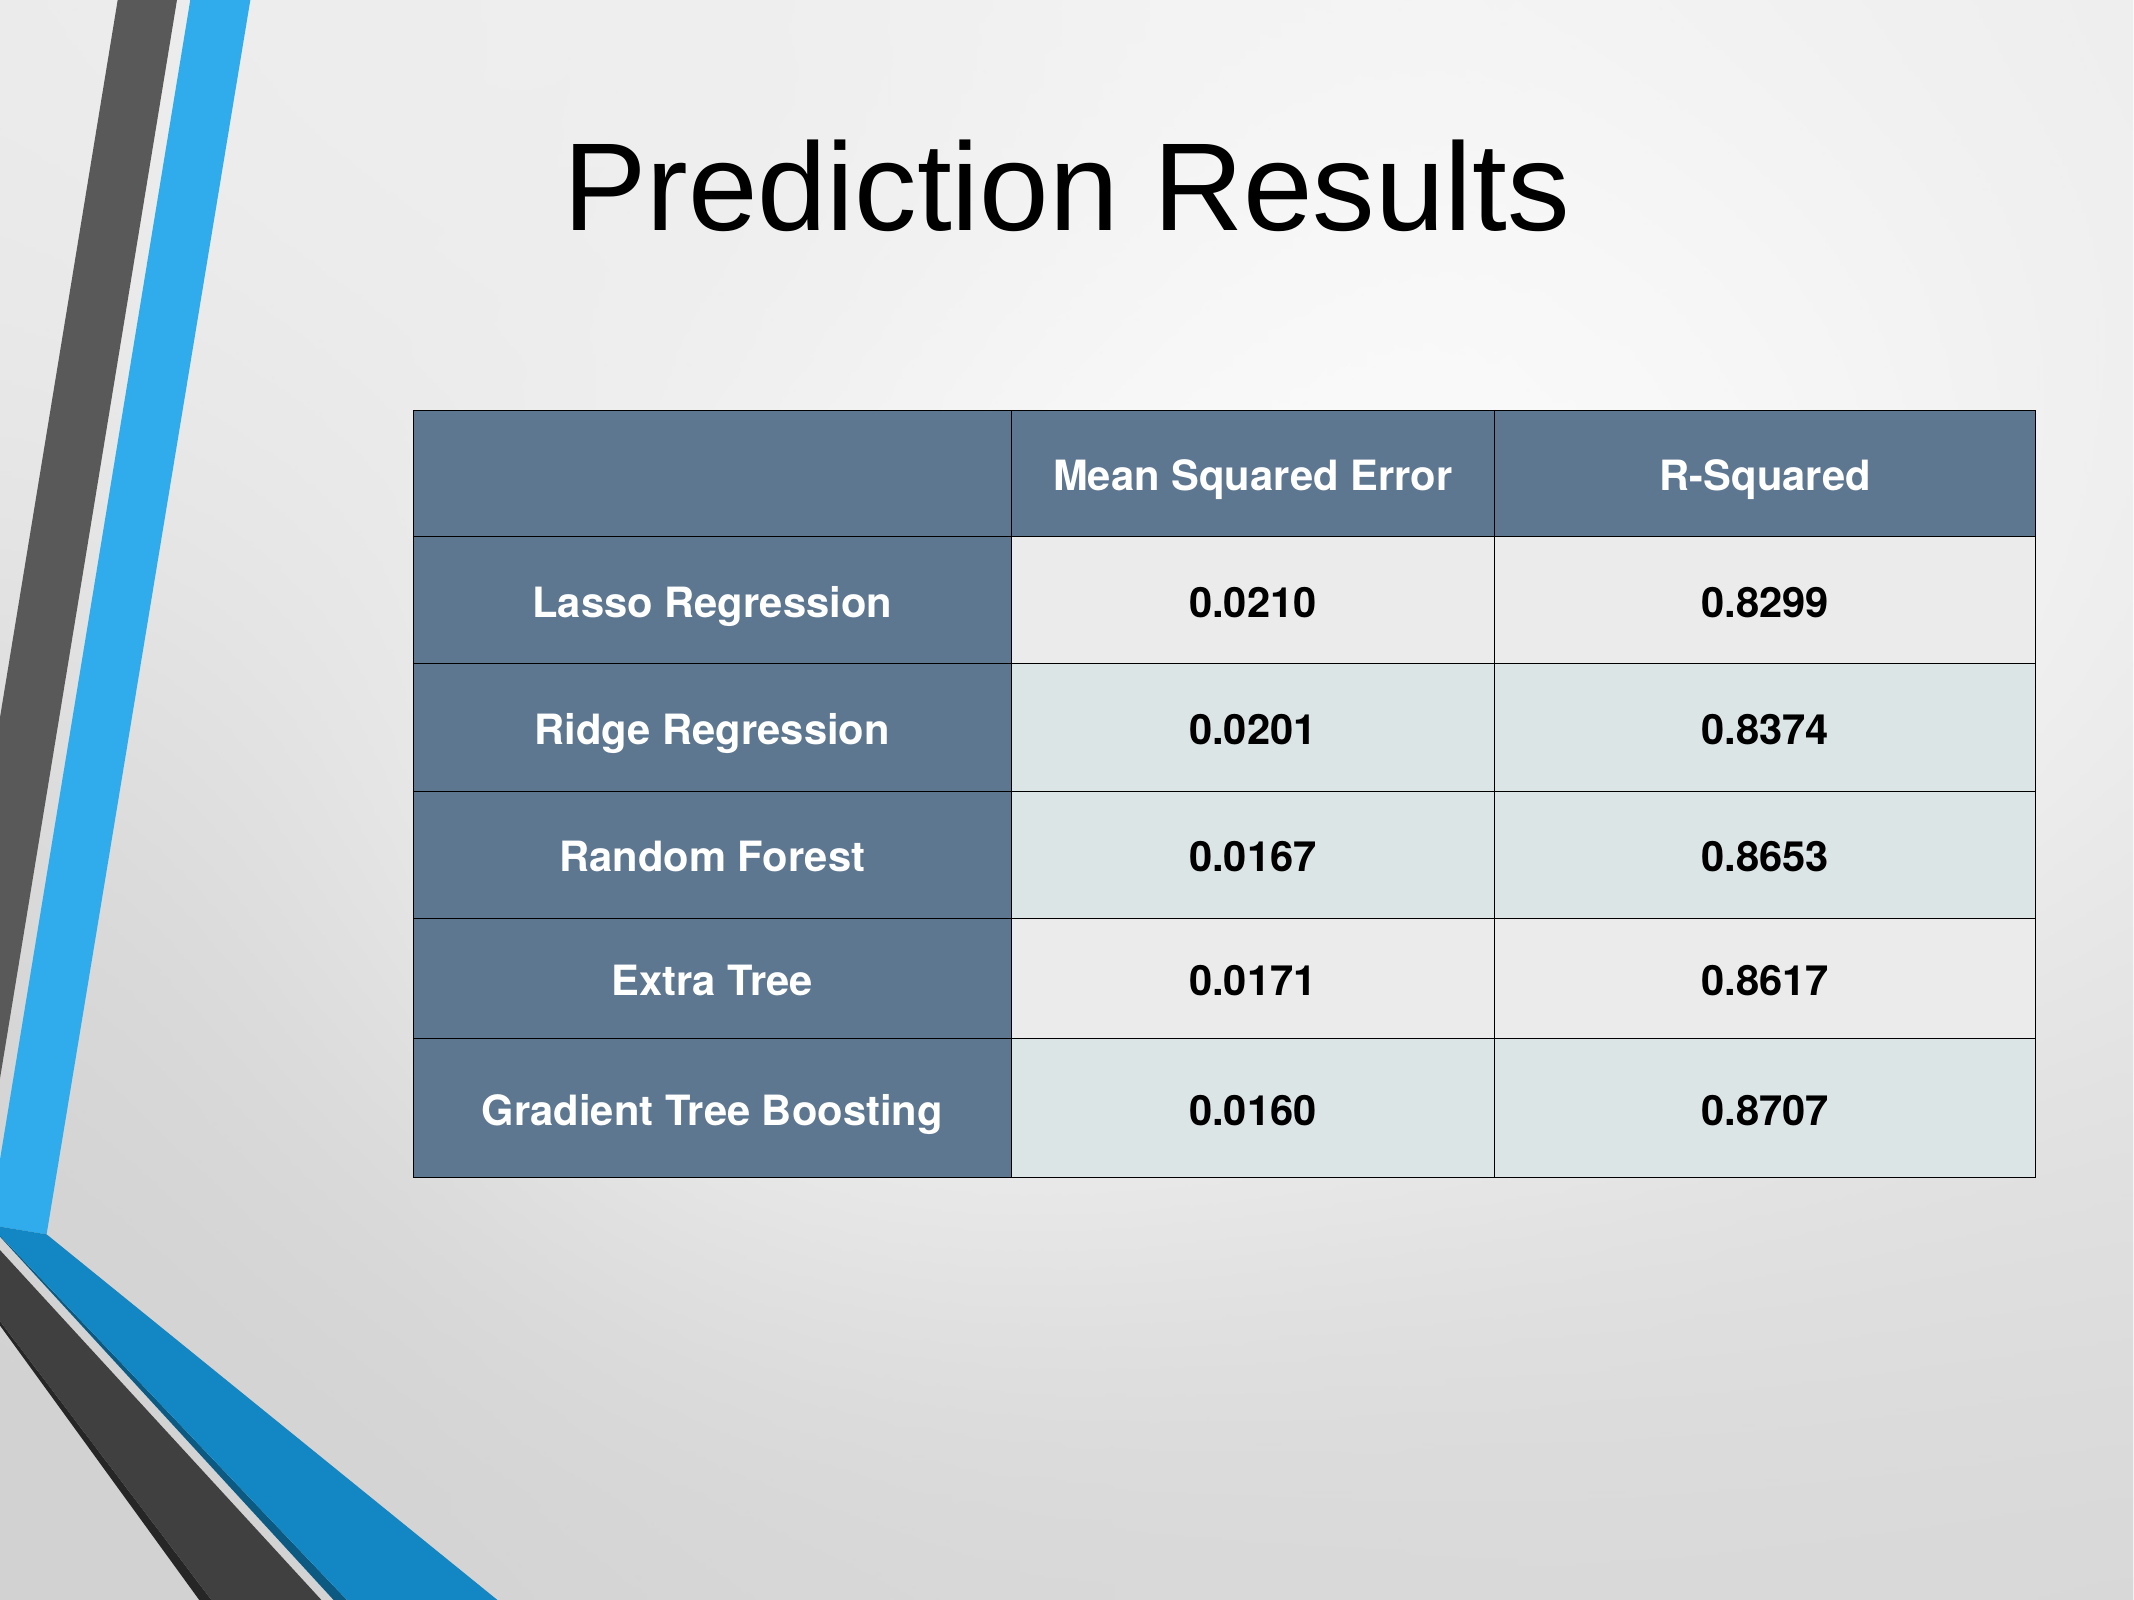

# Prediction Results
|  | Mean Squared Error | R-Squared |
| --- | --- | --- |
| Lasso Regression | 0.0210 | 0.8299 |
| Ridge Regression | 0.0201 | 0.8374 |
| Random Forest | 0.0167 | 0.8653 |
| Extra Tree | 0.0171 | 0.8617 |
| Gradient Tree Boosting | 0.0160 | 0.8707 |